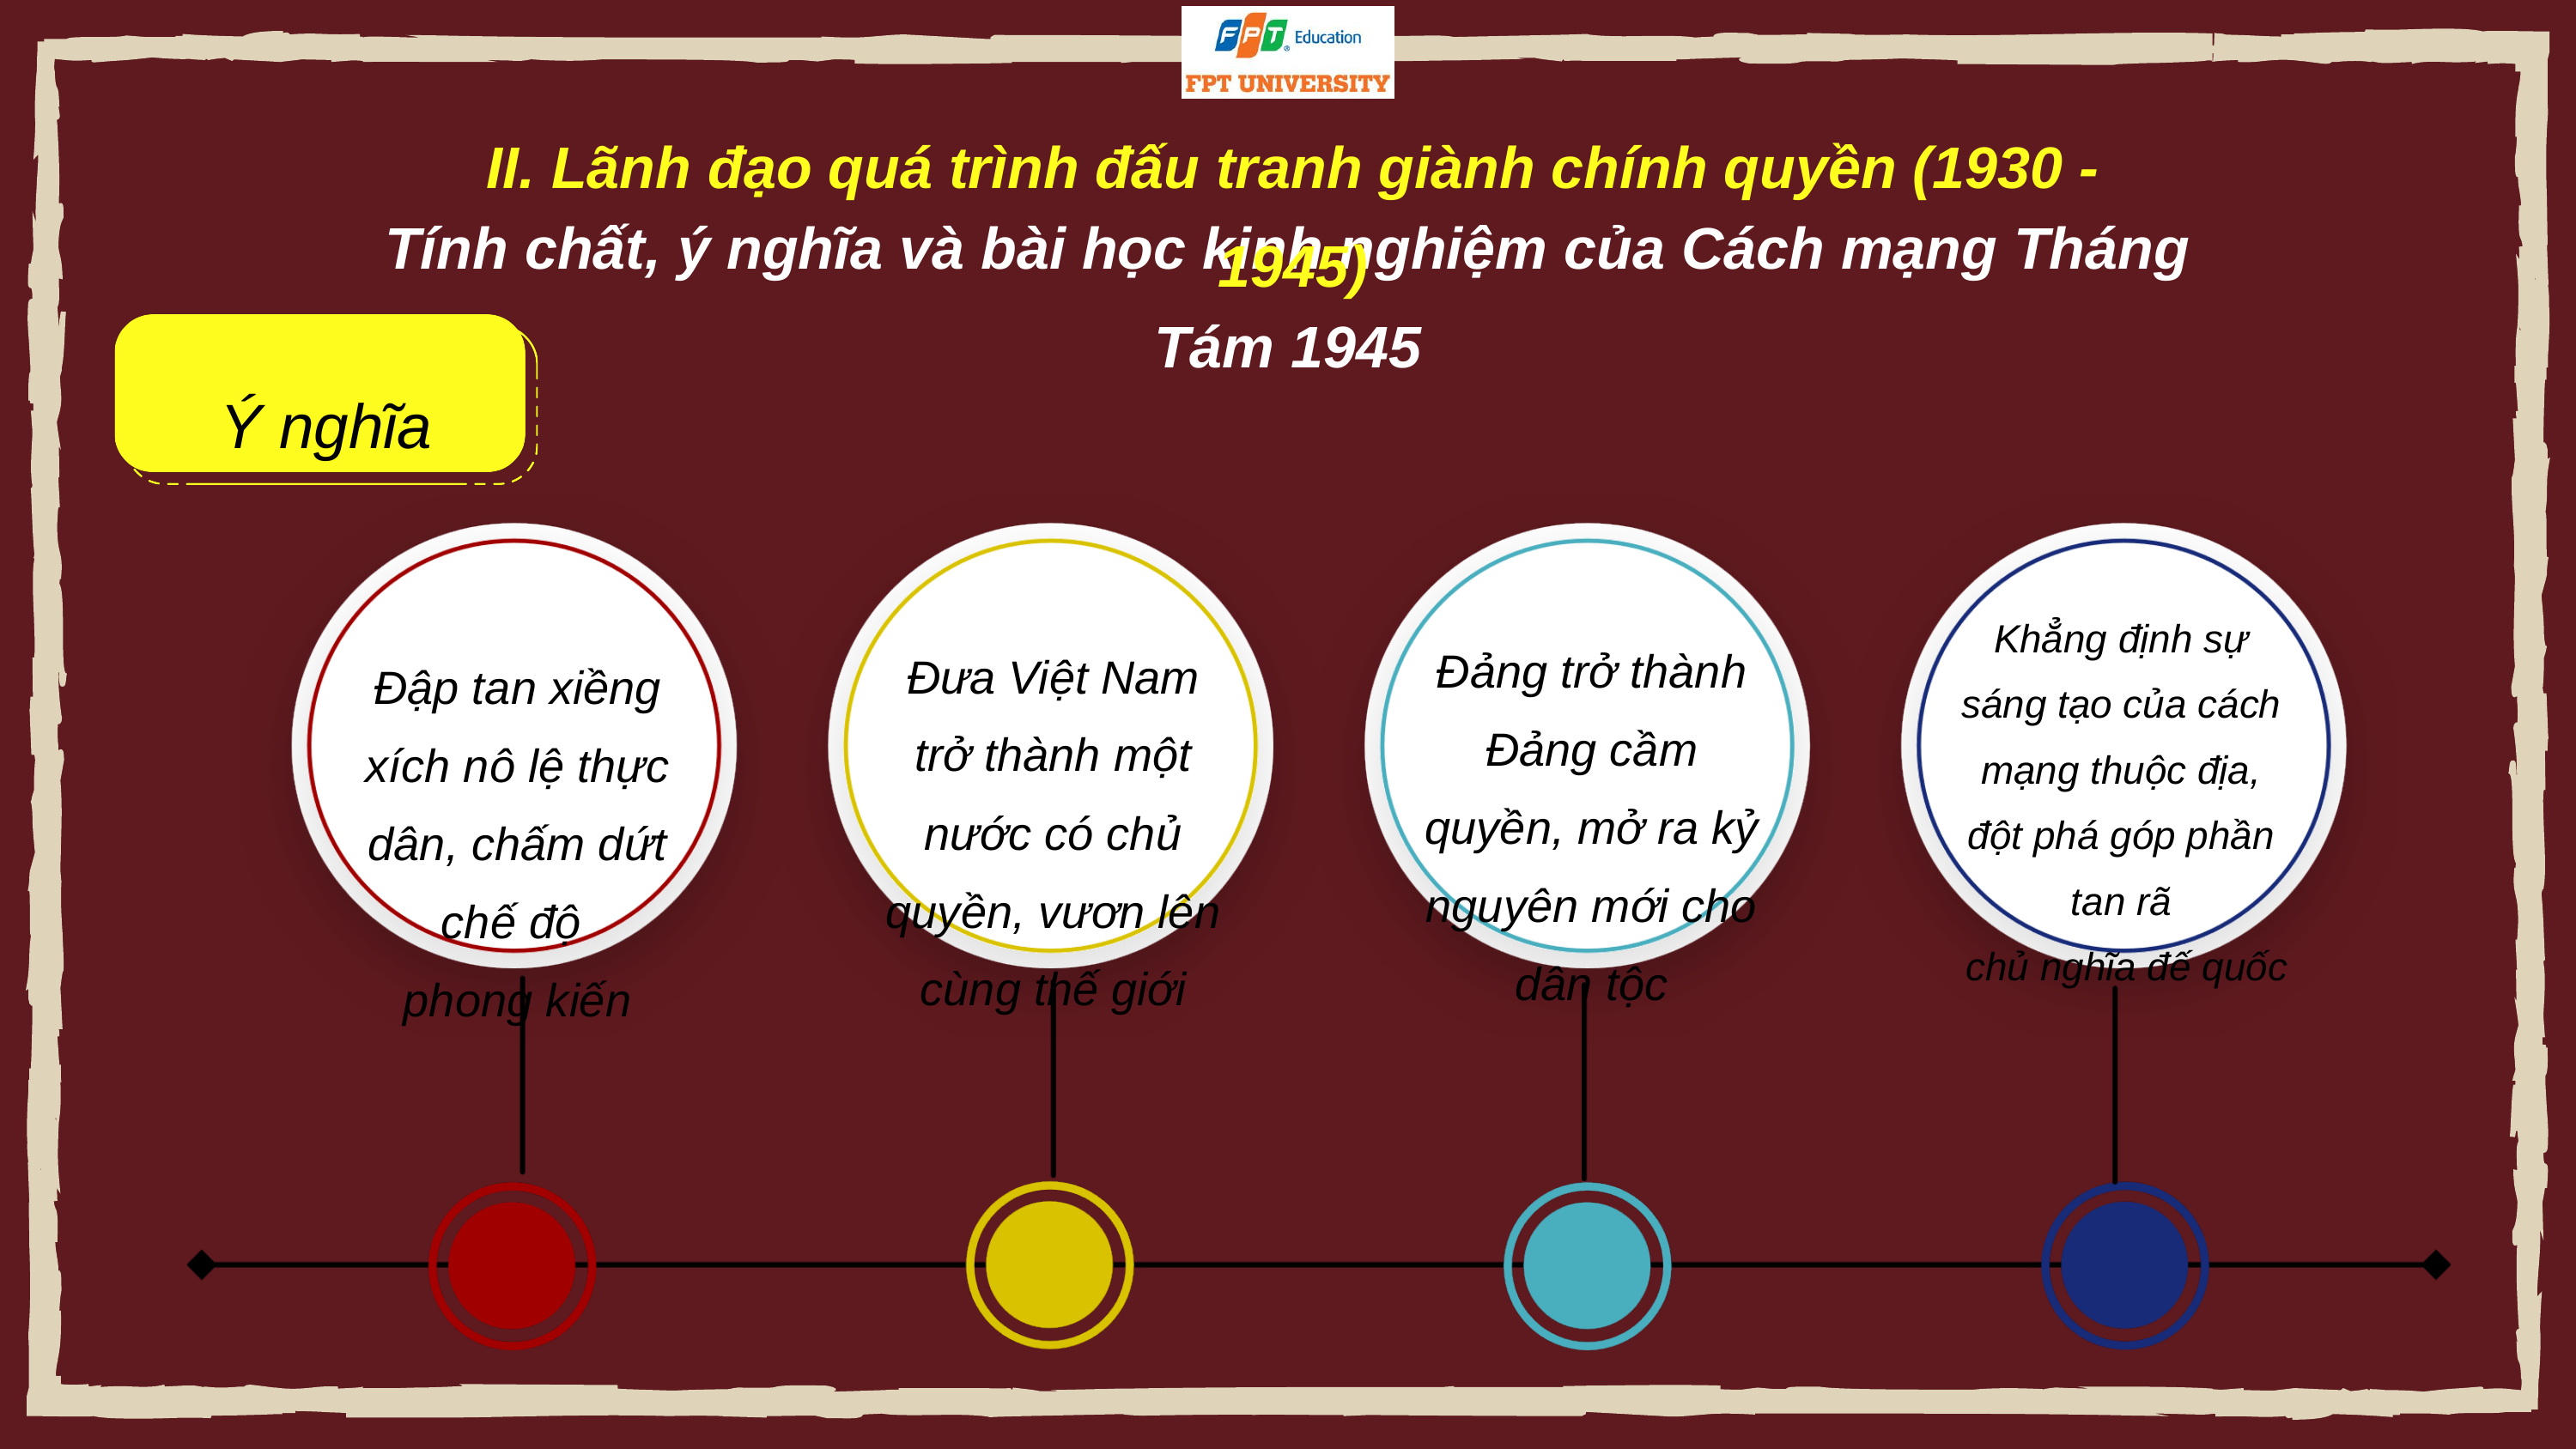

II. Lãnh đạo quá trình đấu tranh giành chính quyền (1930 - 1945)
Tính chất, ý nghĩa và bài học kinh nghiệm của Cách mạng Tháng Tám 1945

Ý nghĩa

Khẳng định sự sáng tạo của cách mạng thuộc địa, đột phá góp phần tan rã
 chủ nghĩa đế quốc
Đảng trở thành Đảng cầm quyền, mở ra kỷ nguyên mới cho dân tộc
Đưa Việt Nam trở thành một nước có chủ quyền, vươn lên cùng thế giới
Đập tan xiềng xích nô lệ thực dân, chấm dứt chế độ
phong kiến